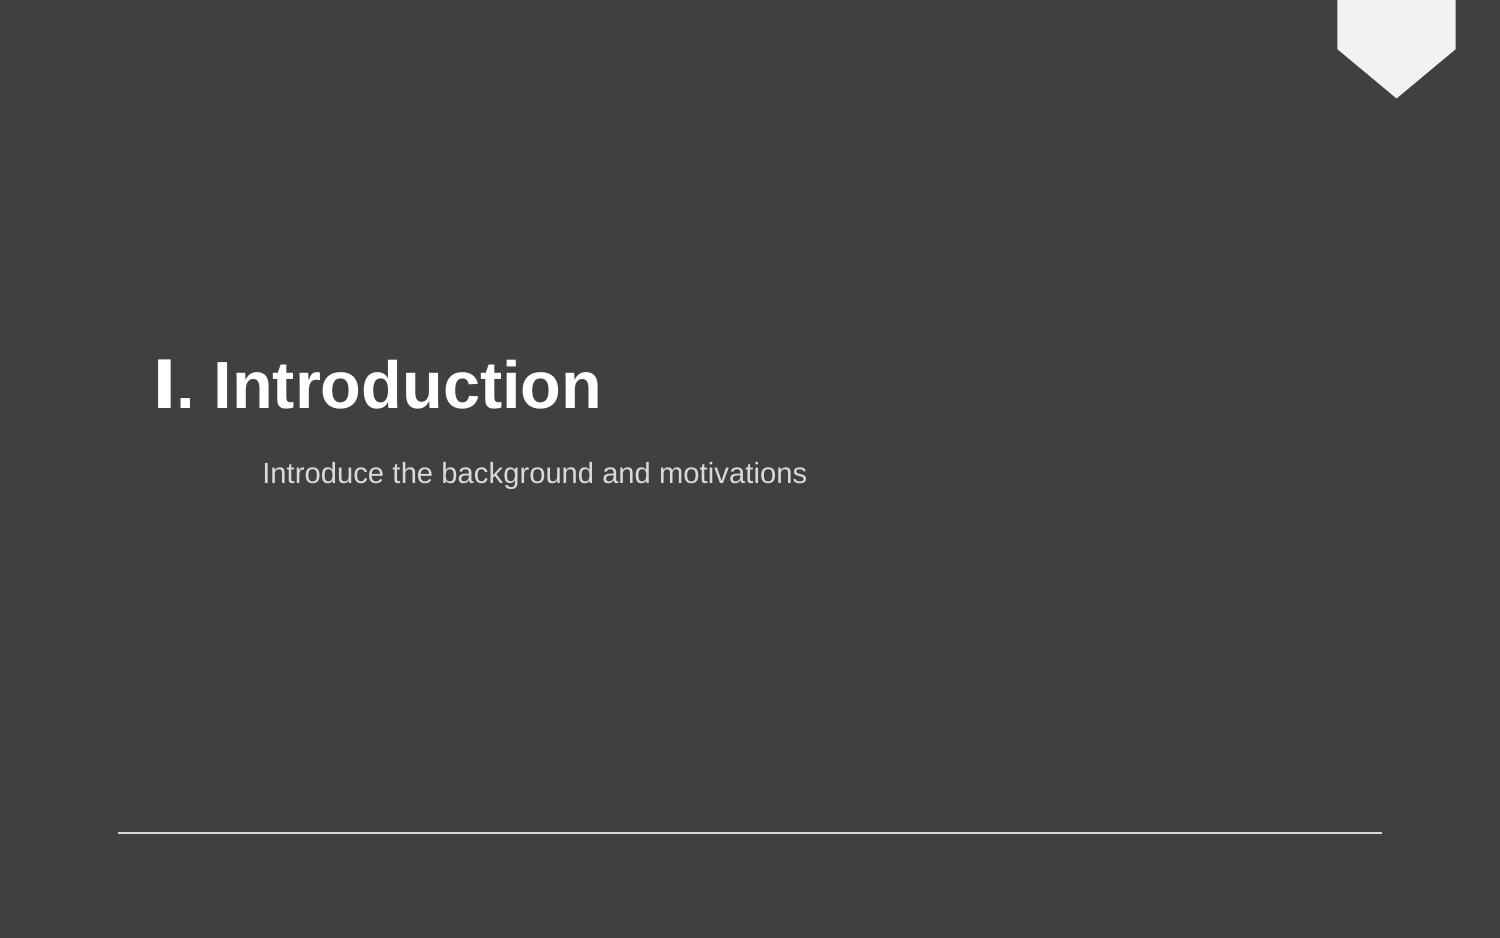

Ⅰ. Introduction
Introduce the background and motivations